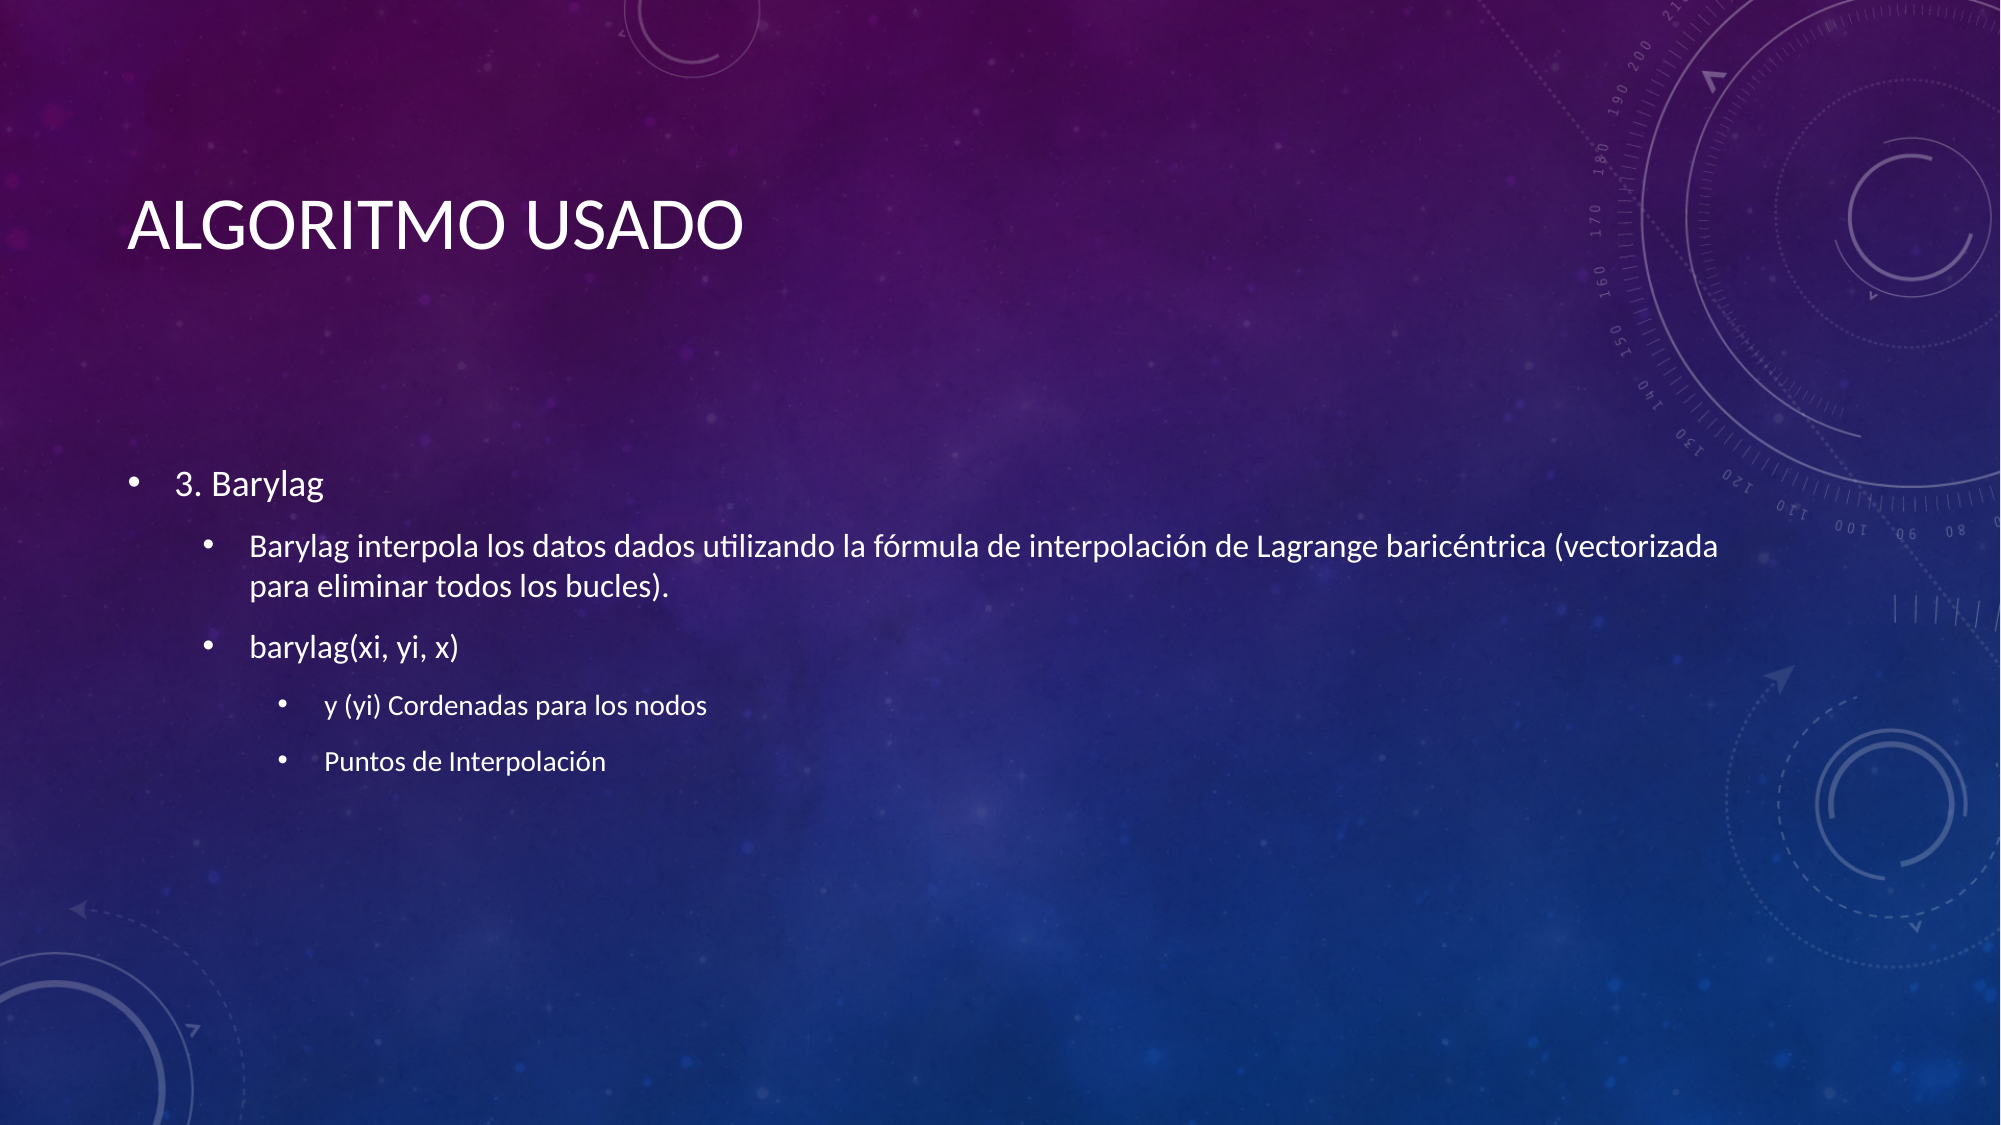

# Algoritmo usado
3. Barylag
Barylag interpola los datos dados utilizando la fórmula de interpolación de Lagrange baricéntrica (vectorizada para eliminar todos los bucles).
barylag(xi, yi, x)
y (yi) Cordenadas para los nodos
Puntos de Interpolación